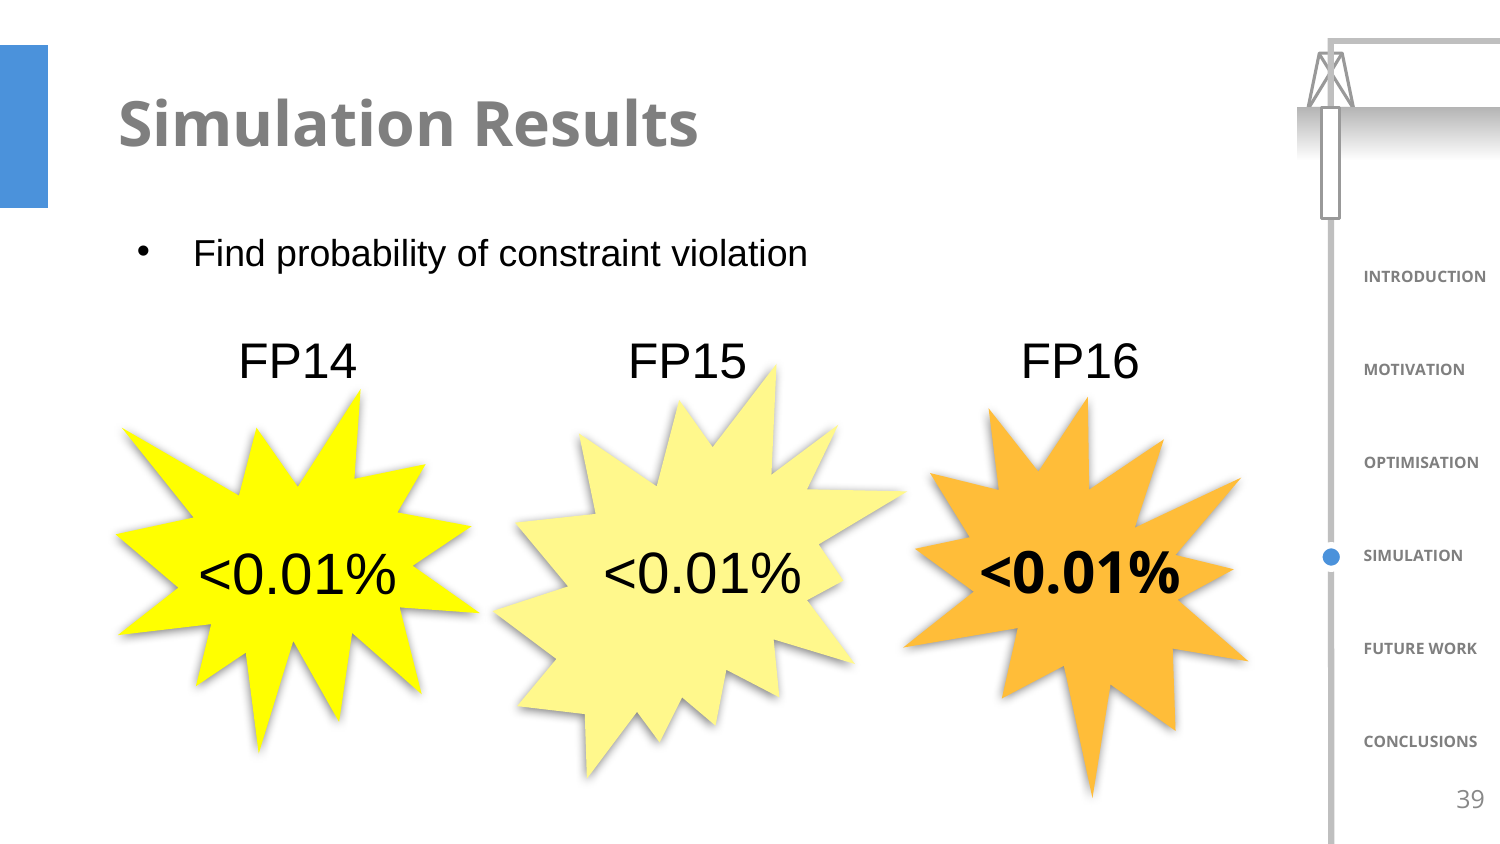

# Simulation Results
Find probability of constraint violation
FP14
FP15
FP16

<0.01%
<0.01%
<0.01%

39